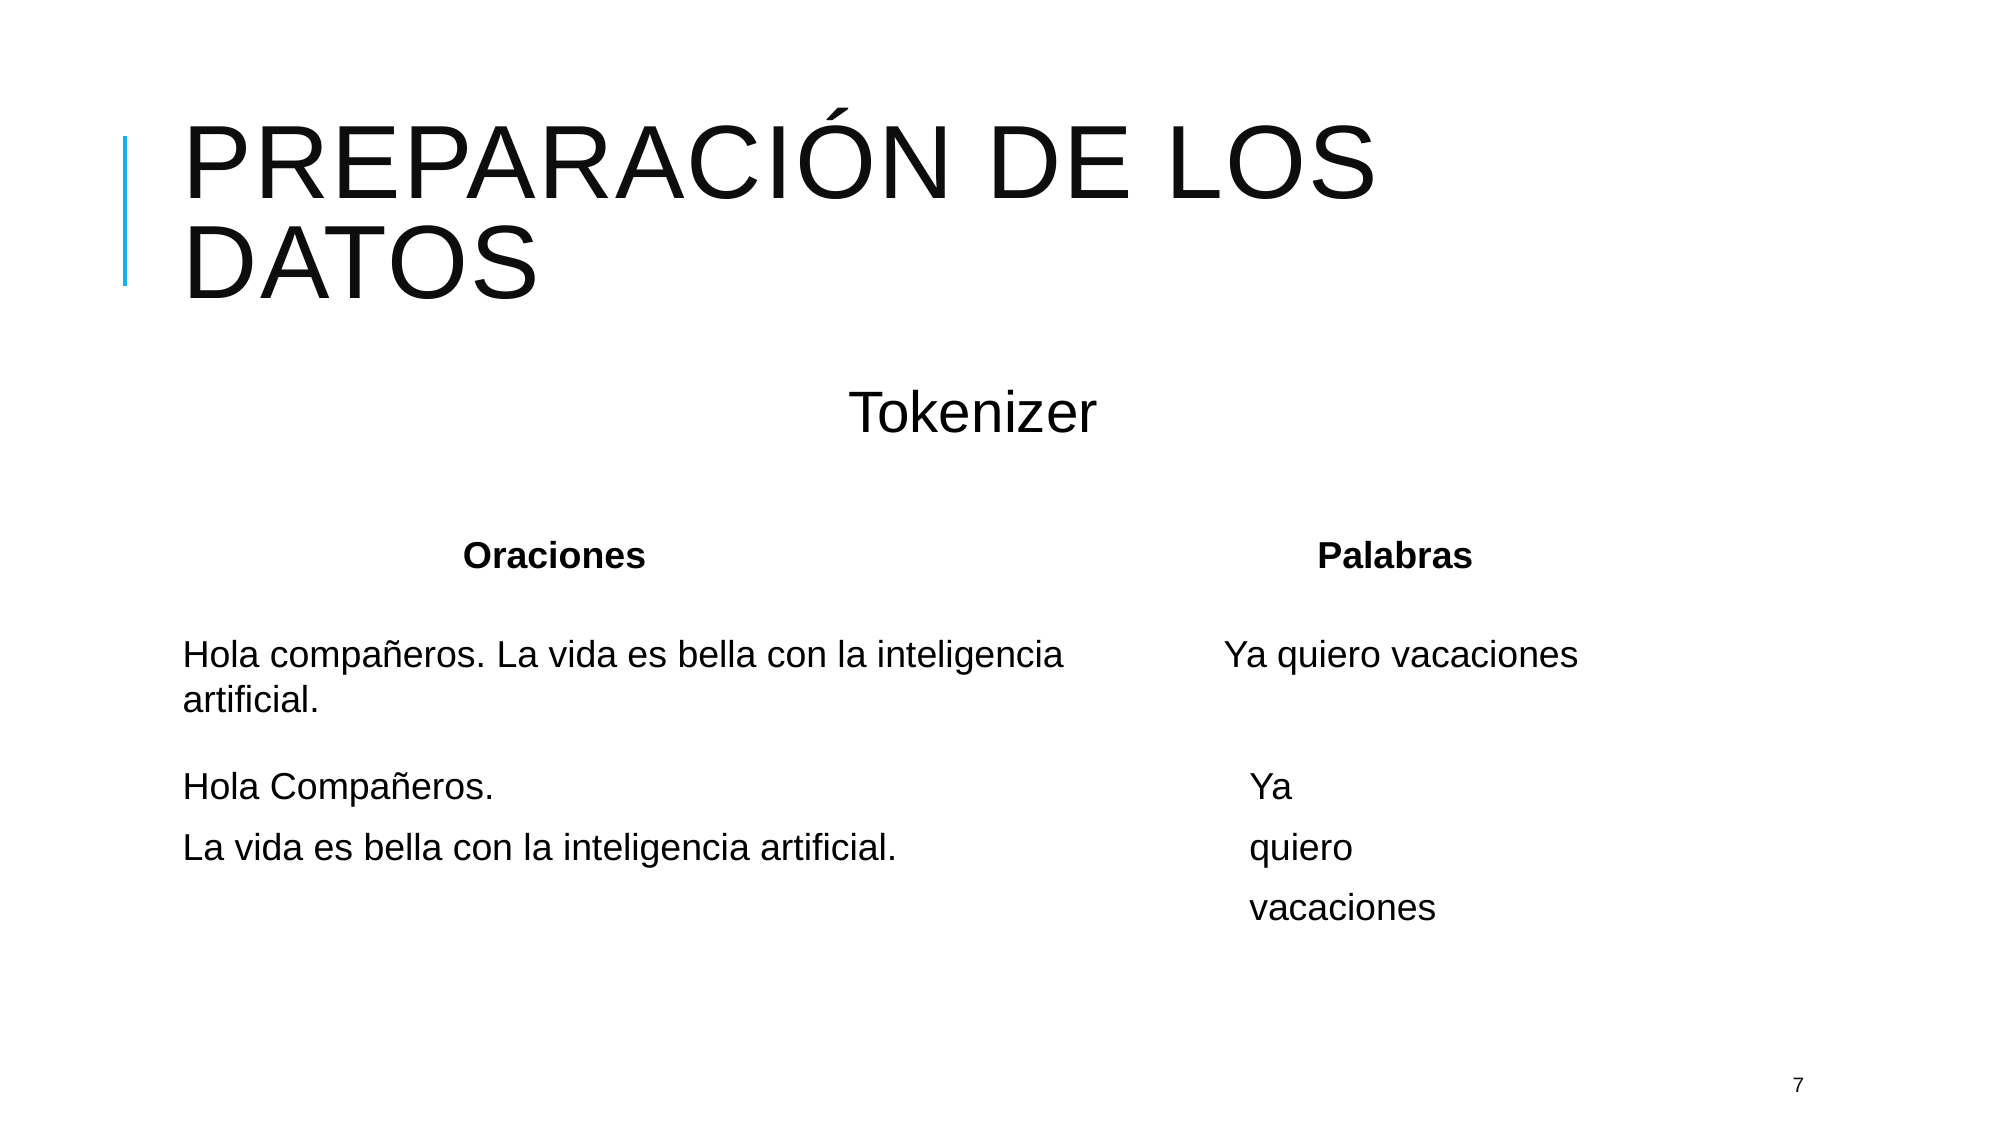

# Preparación de los datos
Tokenizer
Palabras
Oraciones
Hola compañeros. La vida es bella con la inteligencia artificial.
Ya quiero vacaciones
Hola Compañeros.
Ya
La vida es bella con la inteligencia artificial.
quiero
vacaciones
7